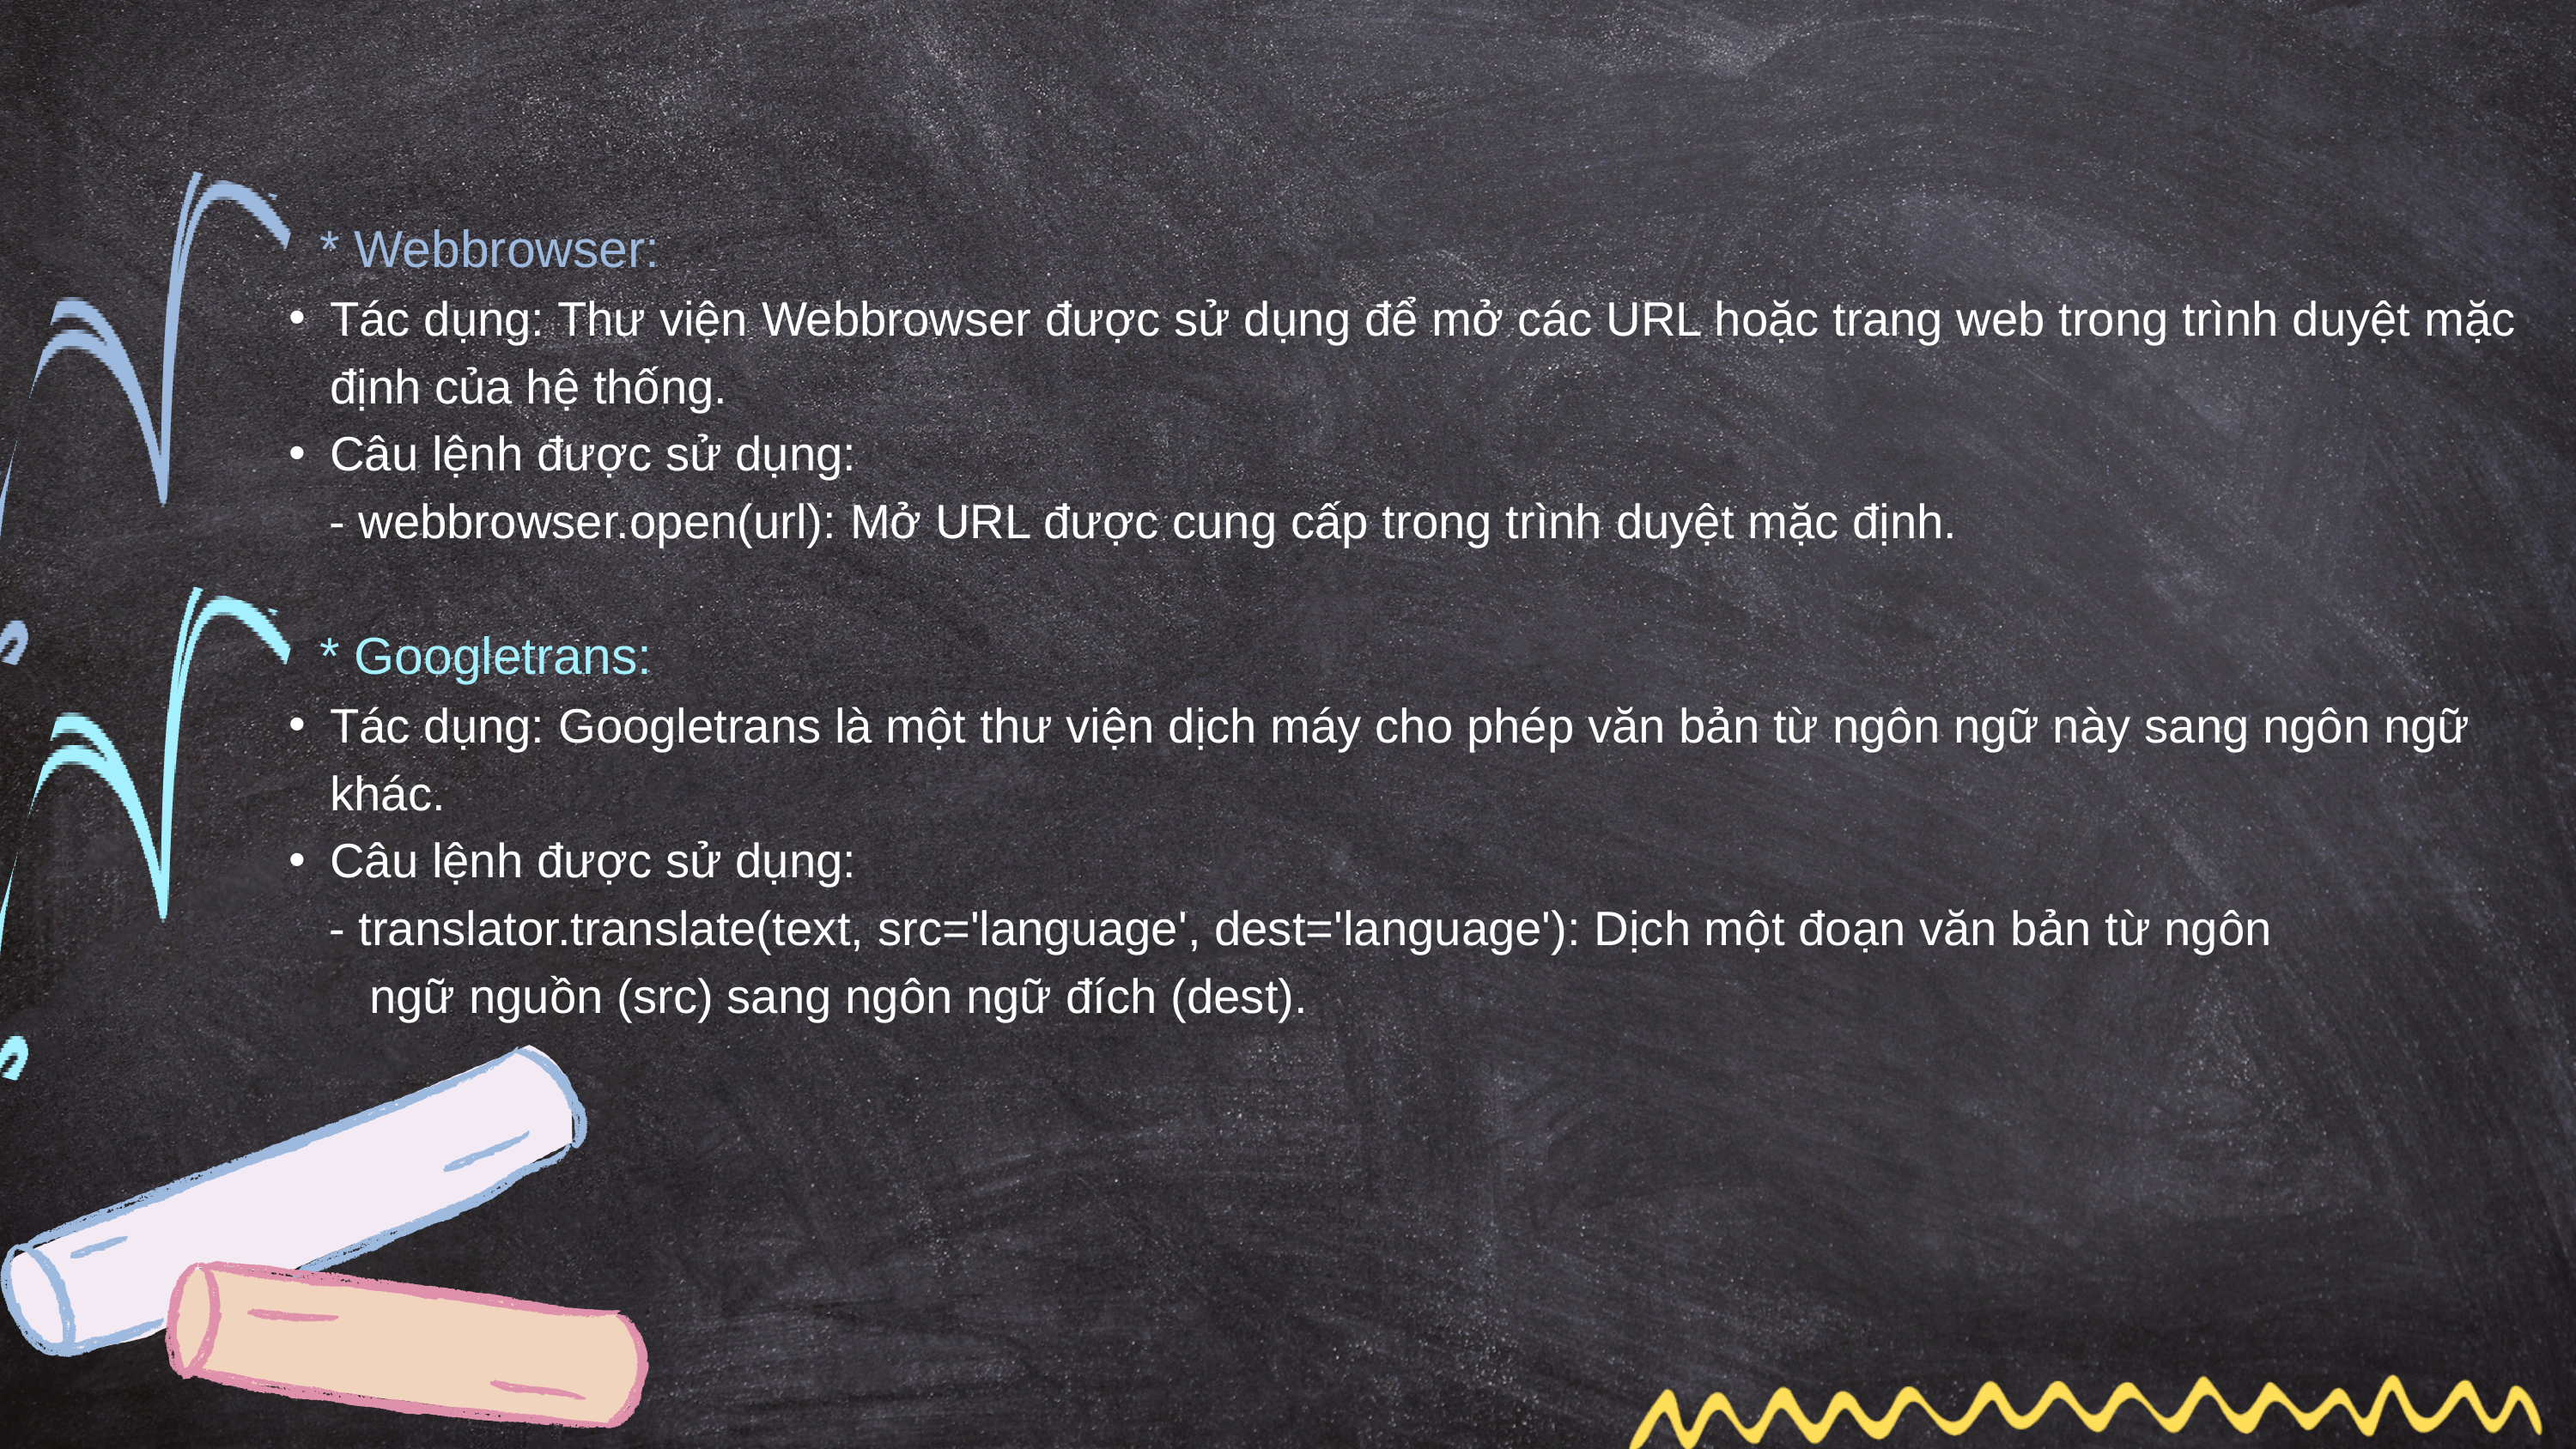

* Webbrowser:
Tác dụng: Thư viện Webbrowser được sử dụng để mở các URL hoặc trang web trong trình duyệt mặc định của hệ thống.
Câu lệnh được sử dụng:
      - webbrowser.open(url): Mở URL được cung cấp trong trình duyệt mặc định.

     * Googletrans:
Tác dụng: Googletrans là một thư viện dịch máy cho phép văn bản từ ngôn ngữ này sang ngôn ngữ khác.
Câu lệnh được sử dụng:
      - translator.translate(text, src='language', dest='language'): Dịch một đoạn văn bản từ ngôn
         ngữ nguồn (src) sang ngôn ngữ đích (dest).